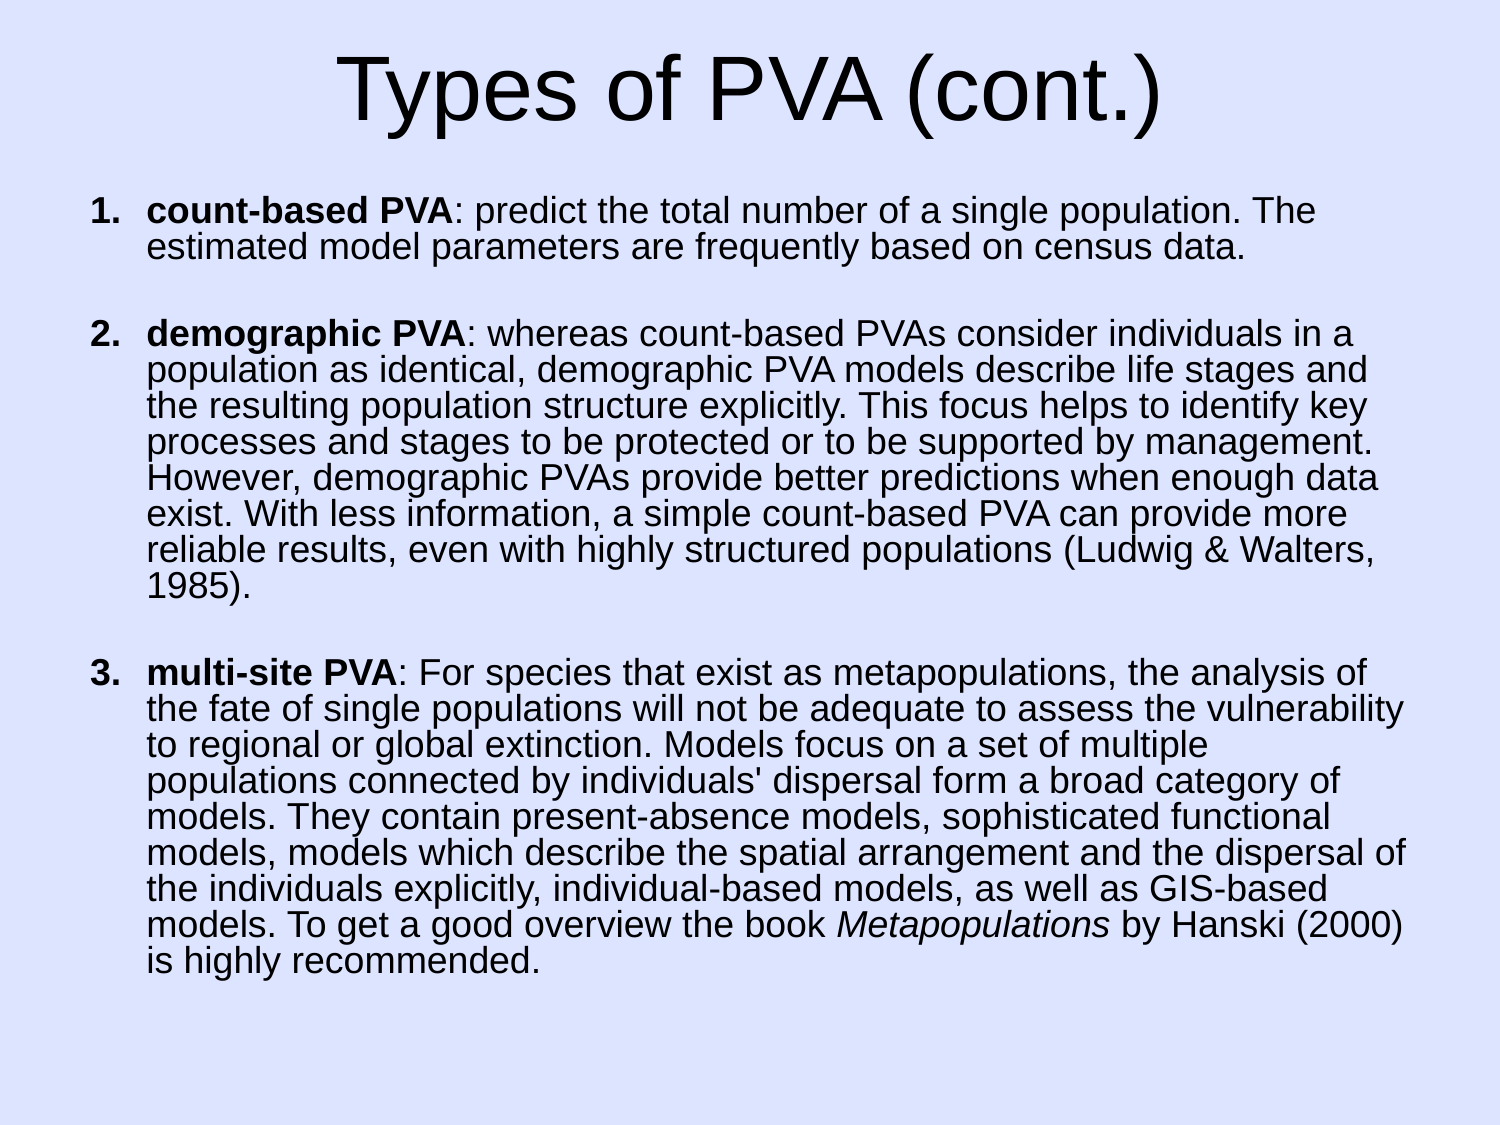

# Types of PVA (cont.)
count-based PVA: predict the total number of a single population. The estimated model parameters are frequently based on census data.

demographic PVA: whereas count-based PVAs consider individuals in a population as identical, demographic PVA models describe life stages and the resulting population structure explicitly. This focus helps to identify key processes and stages to be protected or to be supported by management. However, demographic PVAs provide better predictions when enough data exist. With less information, a simple count-based PVA can provide more reliable results, even with highly structured populations (Ludwig & Walters, 1985).

multi-site PVA: For species that exist as metapopulations, the analysis of the fate of single populations will not be adequate to assess the vulnerability to regional or global extinction. Models focus on a set of multiple populations connected by individuals' dispersal form a broad category of models. They contain present-absence models, sophisticated functional models, models which describe the spatial arrangement and the dispersal of the individuals explicitly, individual-based models, as well as GIS-based models. To get a good overview the book Metapopulations by Hanski (2000) is highly recommended.